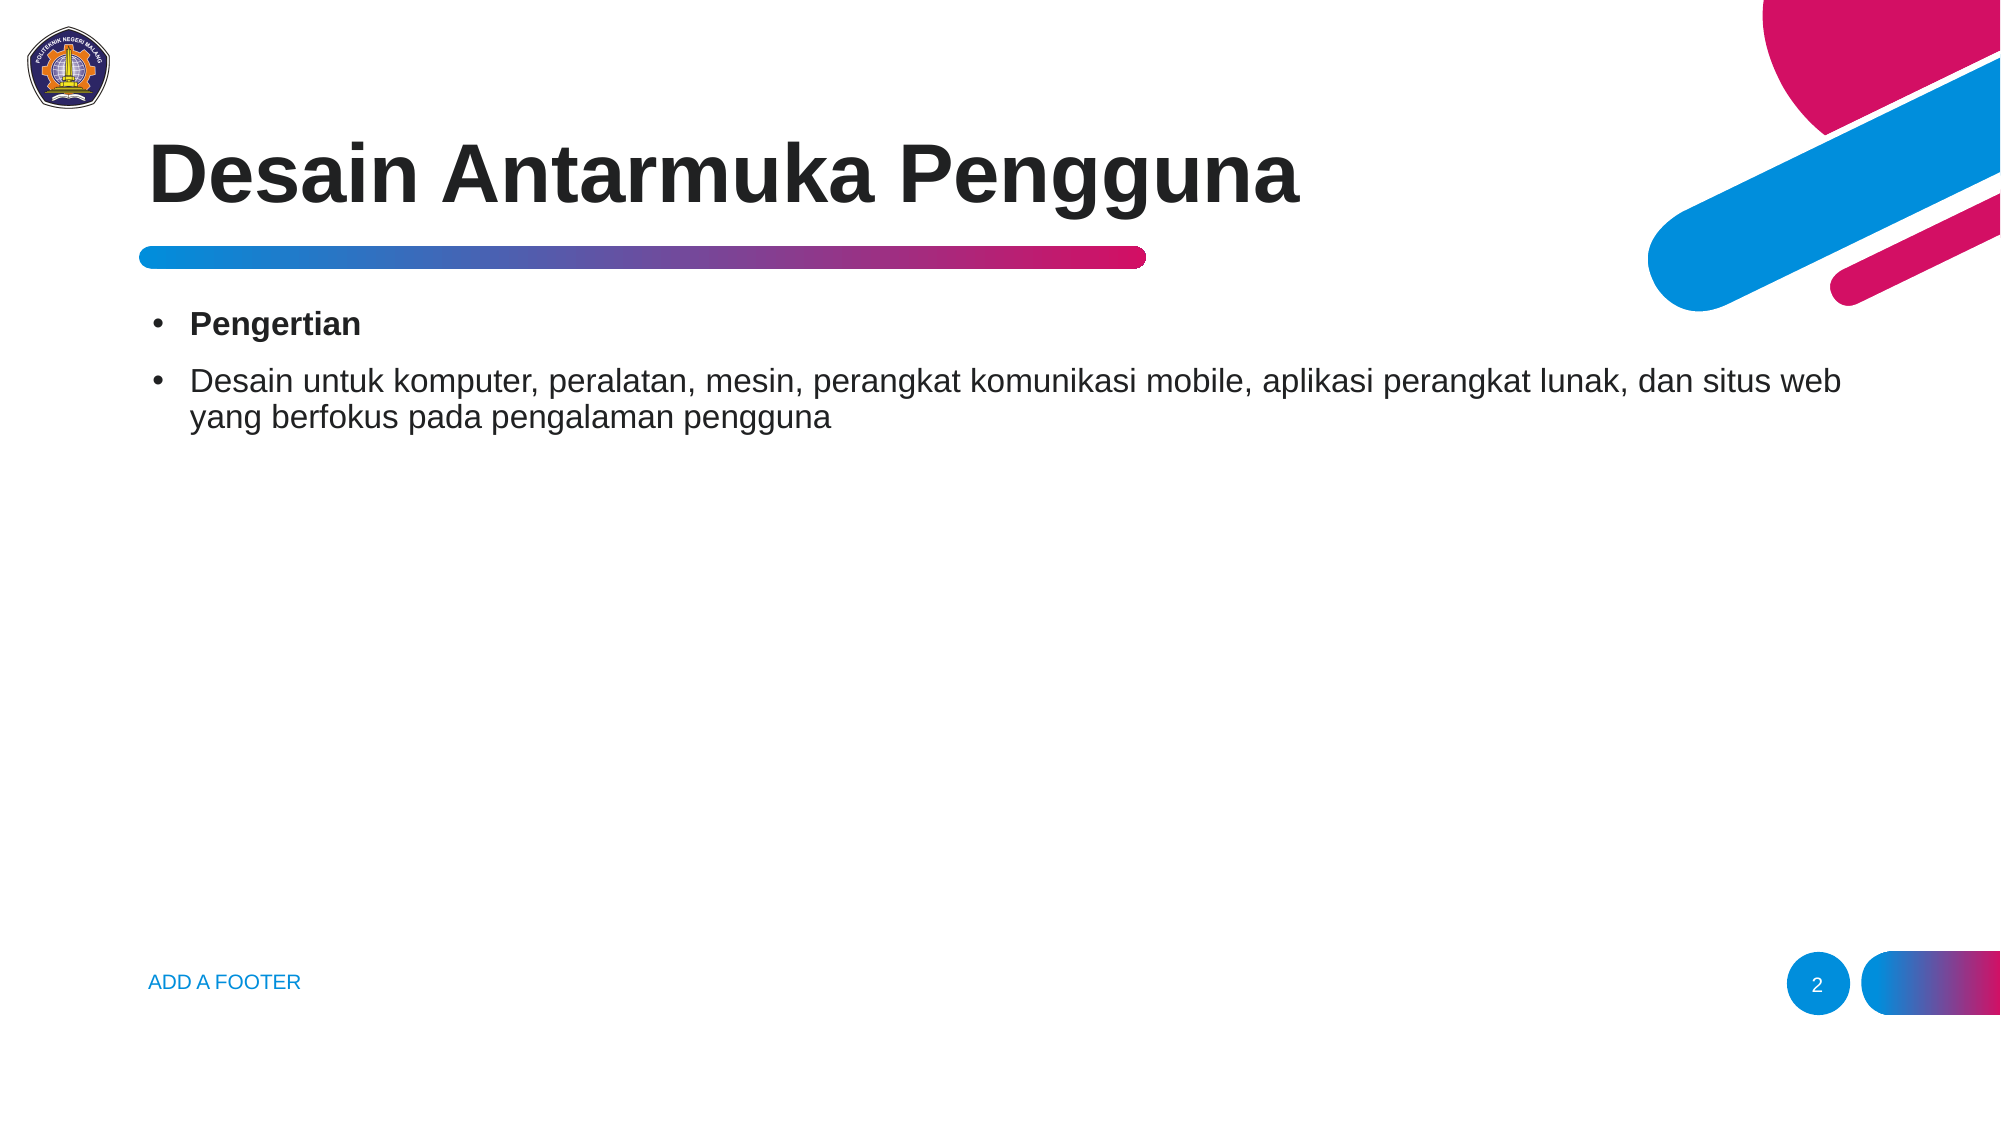

# Desain Antarmuka Pengguna
Pengertian
Desain untuk komputer, peralatan, mesin, perangkat komunikasi mobile, aplikasi perangkat lunak, dan situs web yang berfokus pada pengalaman pengguna

ADD A FOOTER
2